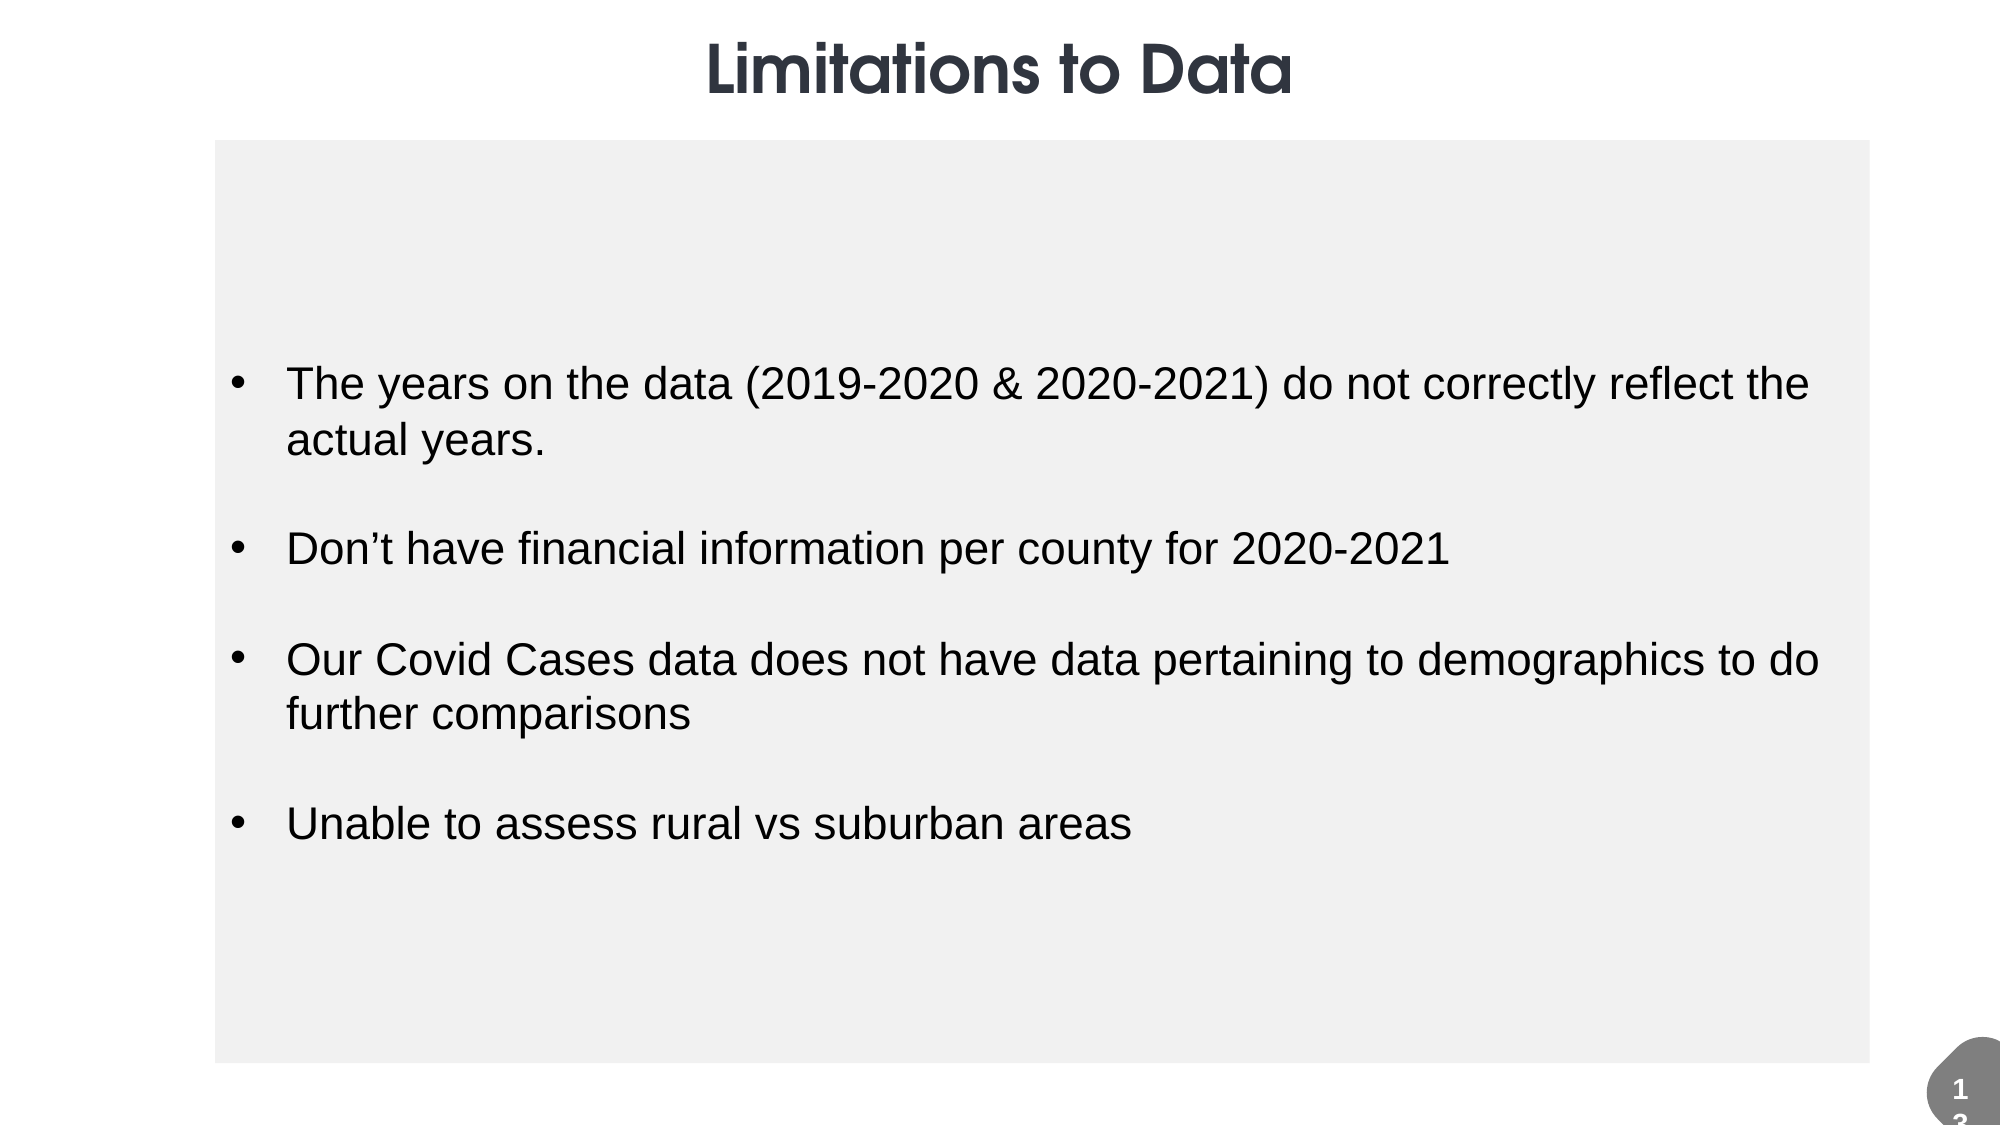

Limitations to Data
The years on the data (2019-2020 & 2020-2021) do not correctly reflect the actual years.

Don’t have financial information per county for 2020-2021

Our Covid Cases data does not have data pertaining to demographics to do further comparisons

Unable to assess rural vs suburban areas

13